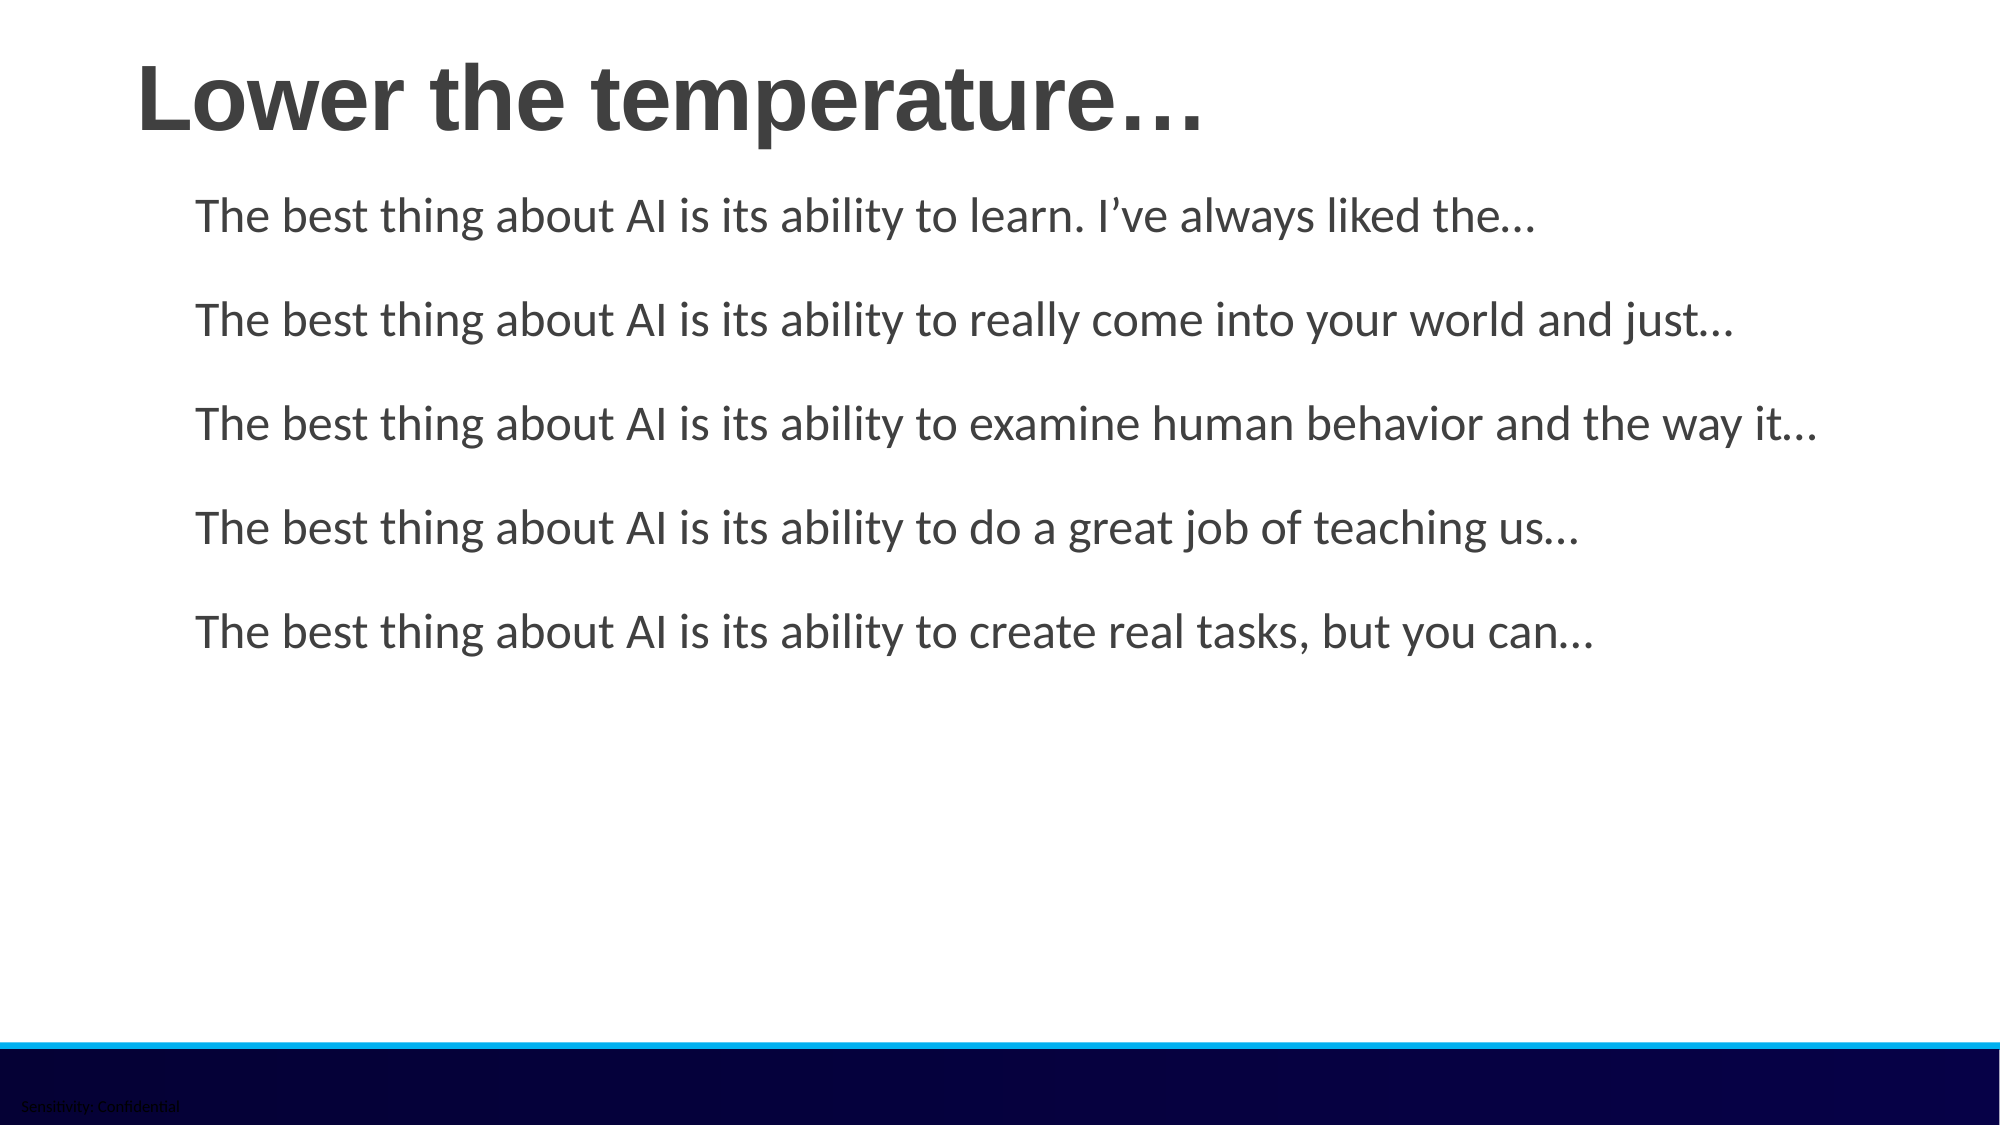

# Lower the temperature…
The best thing about AI is its ability to learn. I’ve always liked the…
The best thing about AI is its ability to really come into your world and just…
The best thing about AI is its ability to examine human behavior and the way it…
The best thing about AI is its ability to do a great job of teaching us…
The best thing about AI is its ability to create real tasks, but you can…